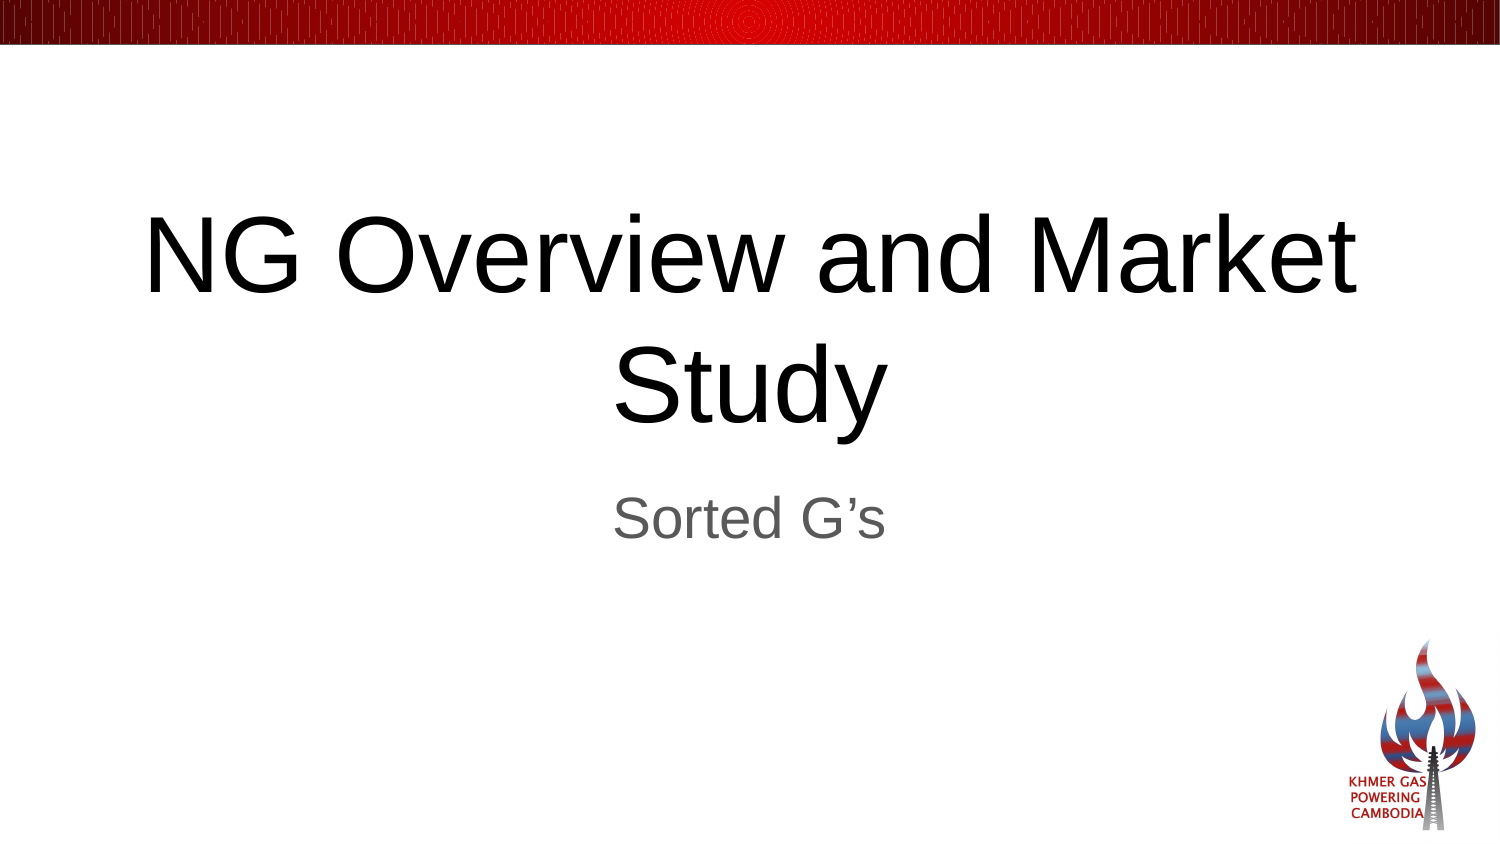

# NG Overview and Market Study
Sorted G’s